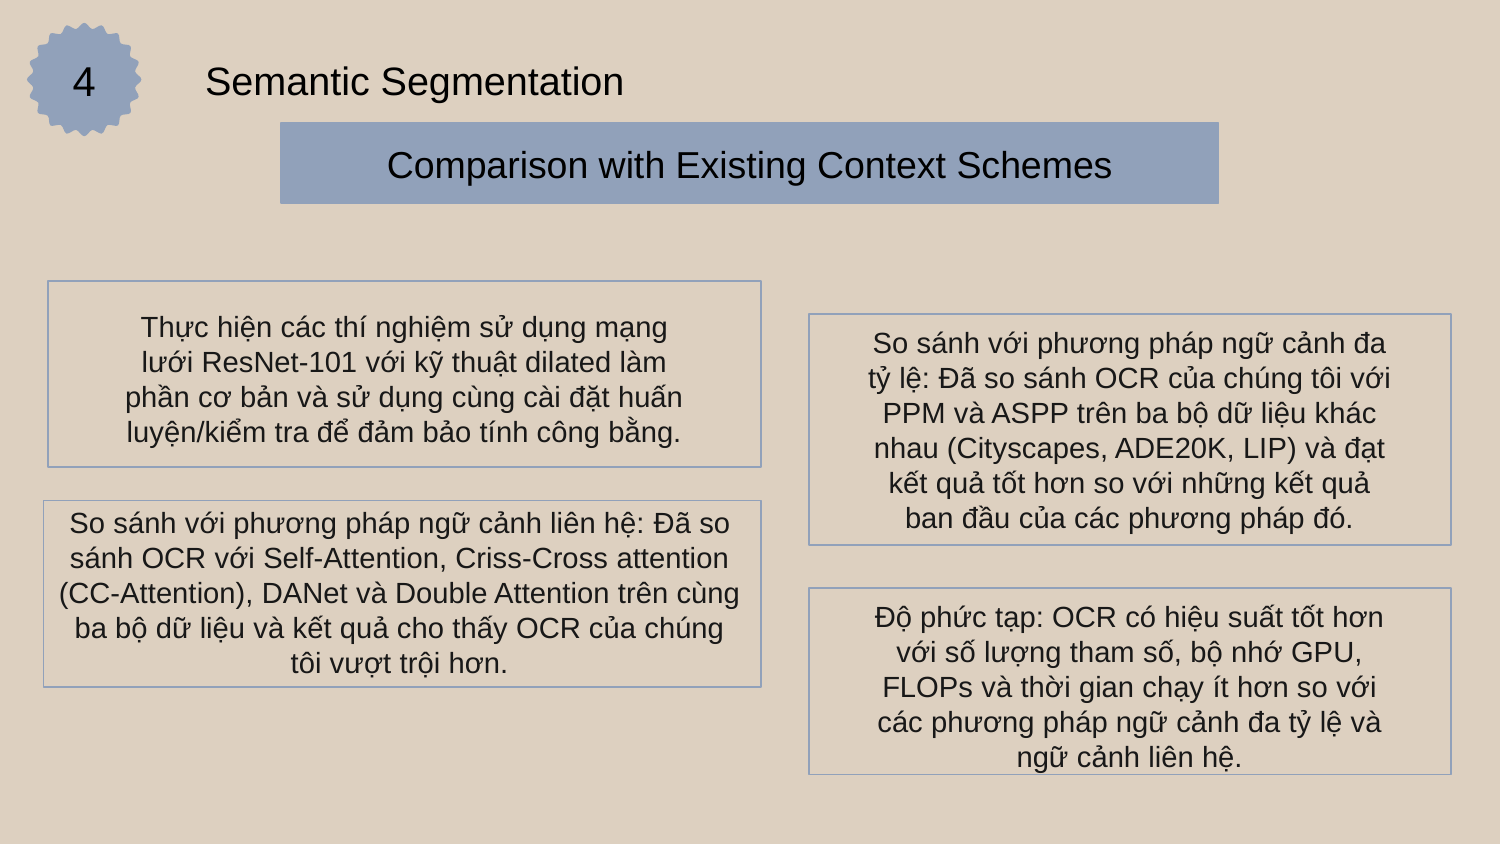

4
Semantic Segmentation
Comparison with Existing Context Schemes

Thực hiện các thí nghiệm sử dụng mạng lưới ResNet-101 với kỹ thuật dilated làm phần cơ bản và sử dụng cùng cài đặt huấn luyện/kiểm tra để đảm bảo tính công bằng.

So sánh với phương pháp ngữ cảnh đa tỷ lệ: Đã so sánh OCR của chúng tôi với PPM và ASPP trên ba bộ dữ liệu khác nhau (Cityscapes, ADE20K, LIP) và đạt kết quả tốt hơn so với những kết quả ban đầu của các phương pháp đó.

So sánh với phương pháp ngữ cảnh liên hệ: Đã so sánh OCR với Self-Attention, Criss-Cross attention (CC-Attention), DANet và Double Attention trên cùng ba bộ dữ liệu và kết quả cho thấy OCR của chúng tôi vượt trội hơn.

Độ phức tạp: OCR có hiệu suất tốt hơn với số lượng tham số, bộ nhớ GPU, FLOPs và thời gian chạy ít hơn so với các phương pháp ngữ cảnh đa tỷ lệ và ngữ cảnh liên hệ.